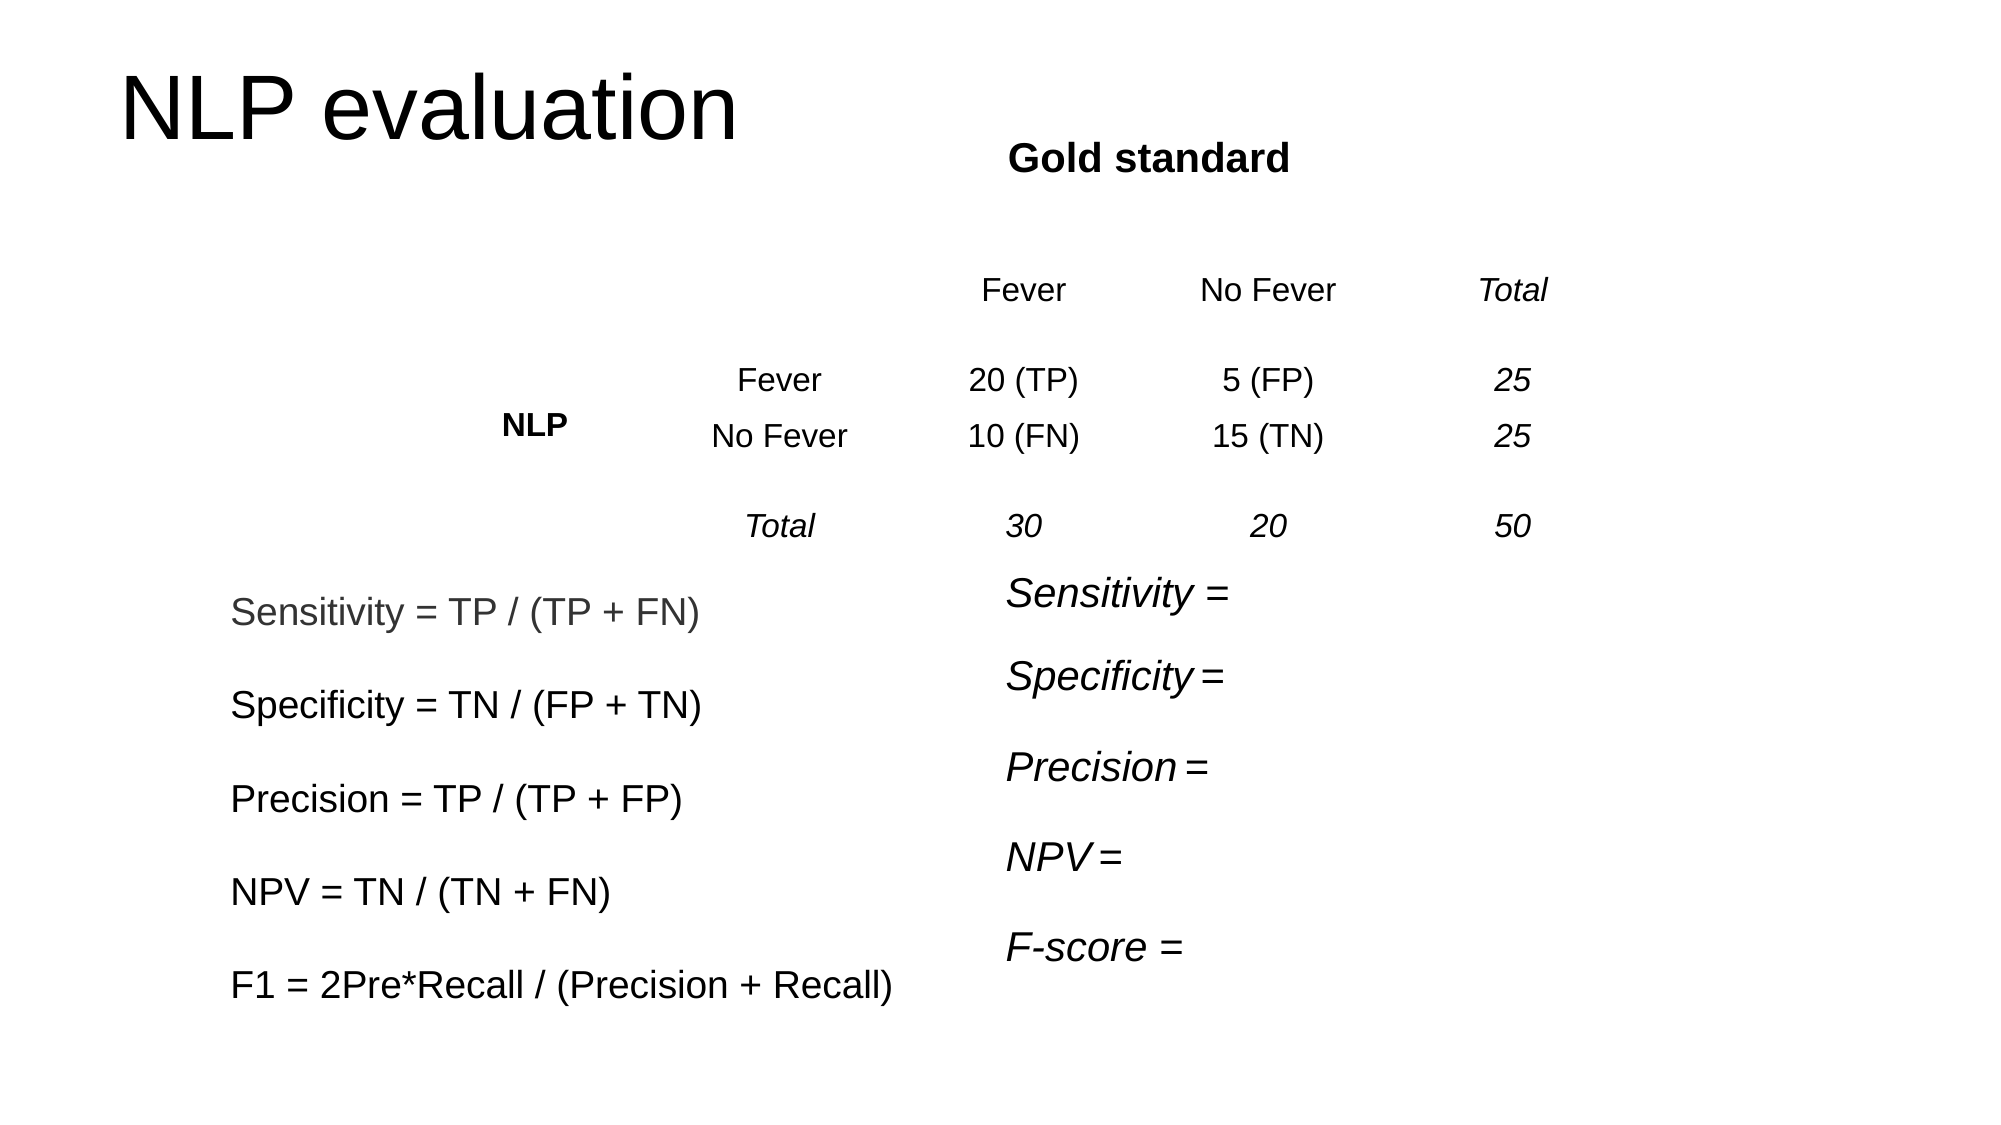

# NLP evaluation
Gold standard
|  |  | Gold standard |  |  |
| --- | --- | --- | --- | --- |
|  |  | Fever | No Fever | Total |
| NLP | Fever | 20 (TP) | 5 (FP) | 25 |
|  | No Fever | 10 (FN) | 15 (TN) | 25 |
|  | Total | 30 | 20 | 50 |
Sensitivity =
Specificity =
Precision =
NPV =
F-score =

Sensitivity = TP / (TP + FN)

Specificity = TN / (FP + TN)

Precision = TP / (TP + FP)

NPV = TN / (TN + FN)

F1 = 2Pre*Recall / (Precision + Recall)